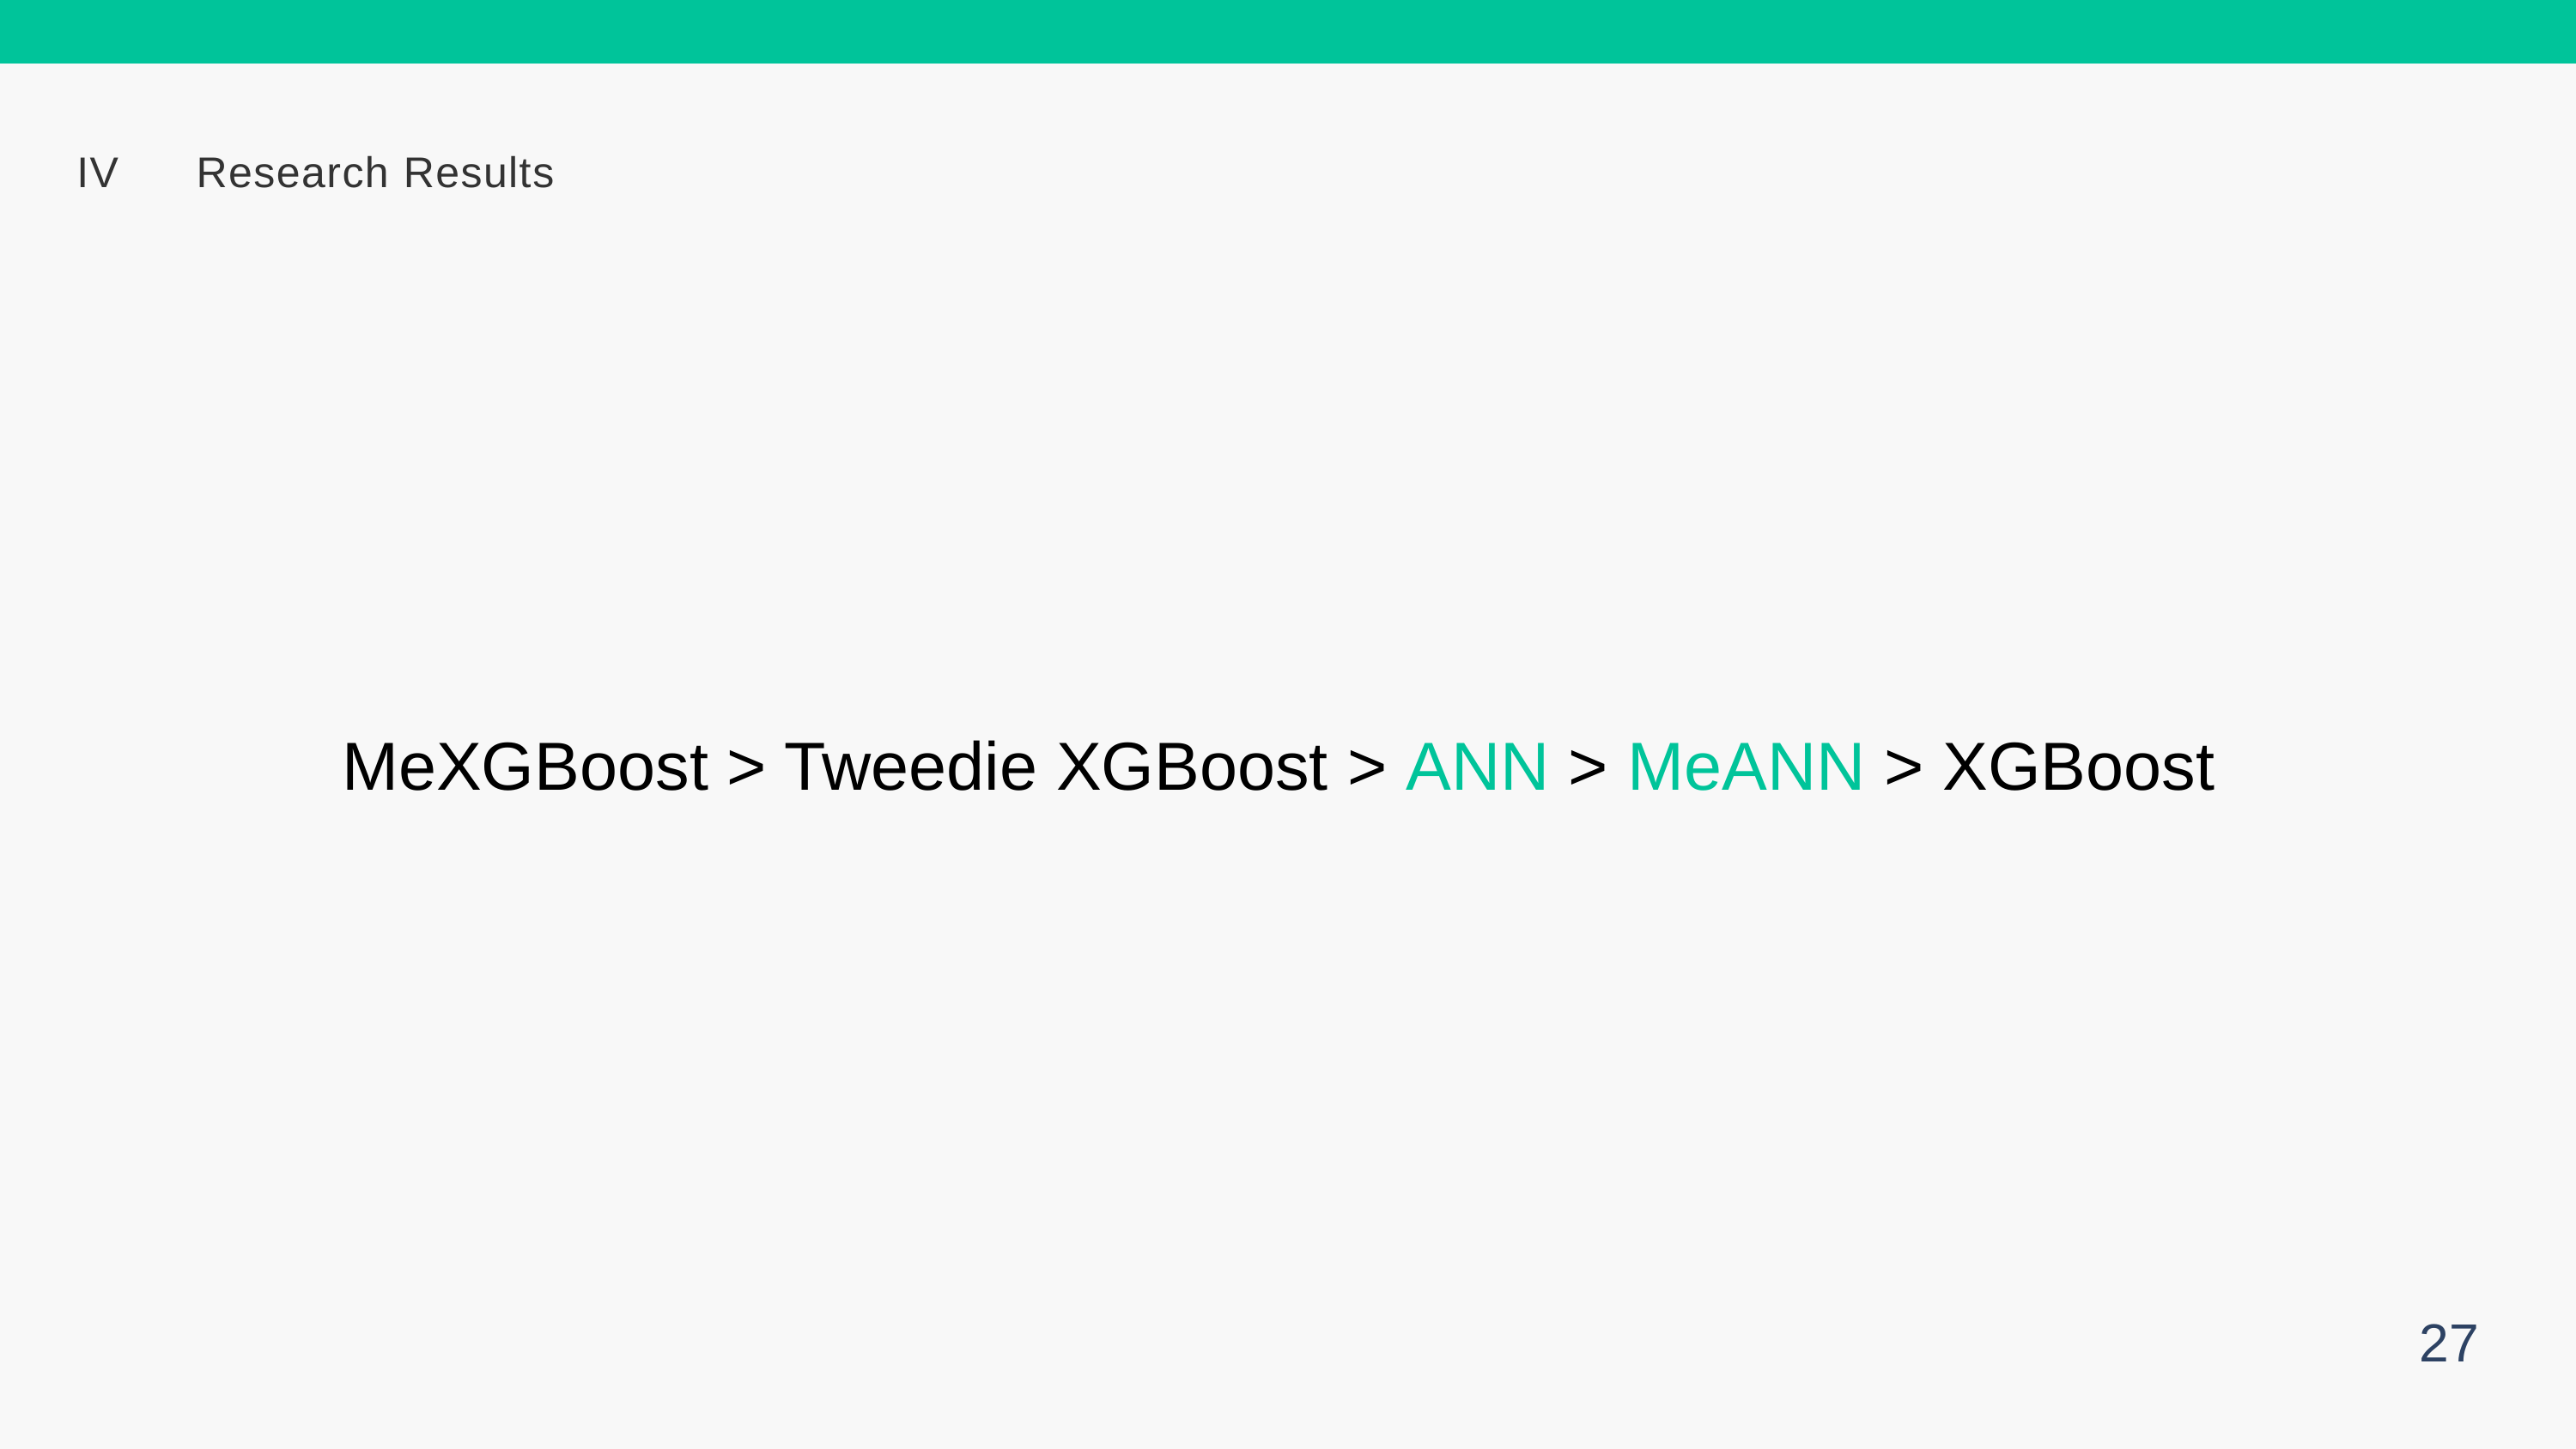

IV
Research Results
MeXGBoost > Tweedie XGBoost > ANN > MeANN > XGBoost
27